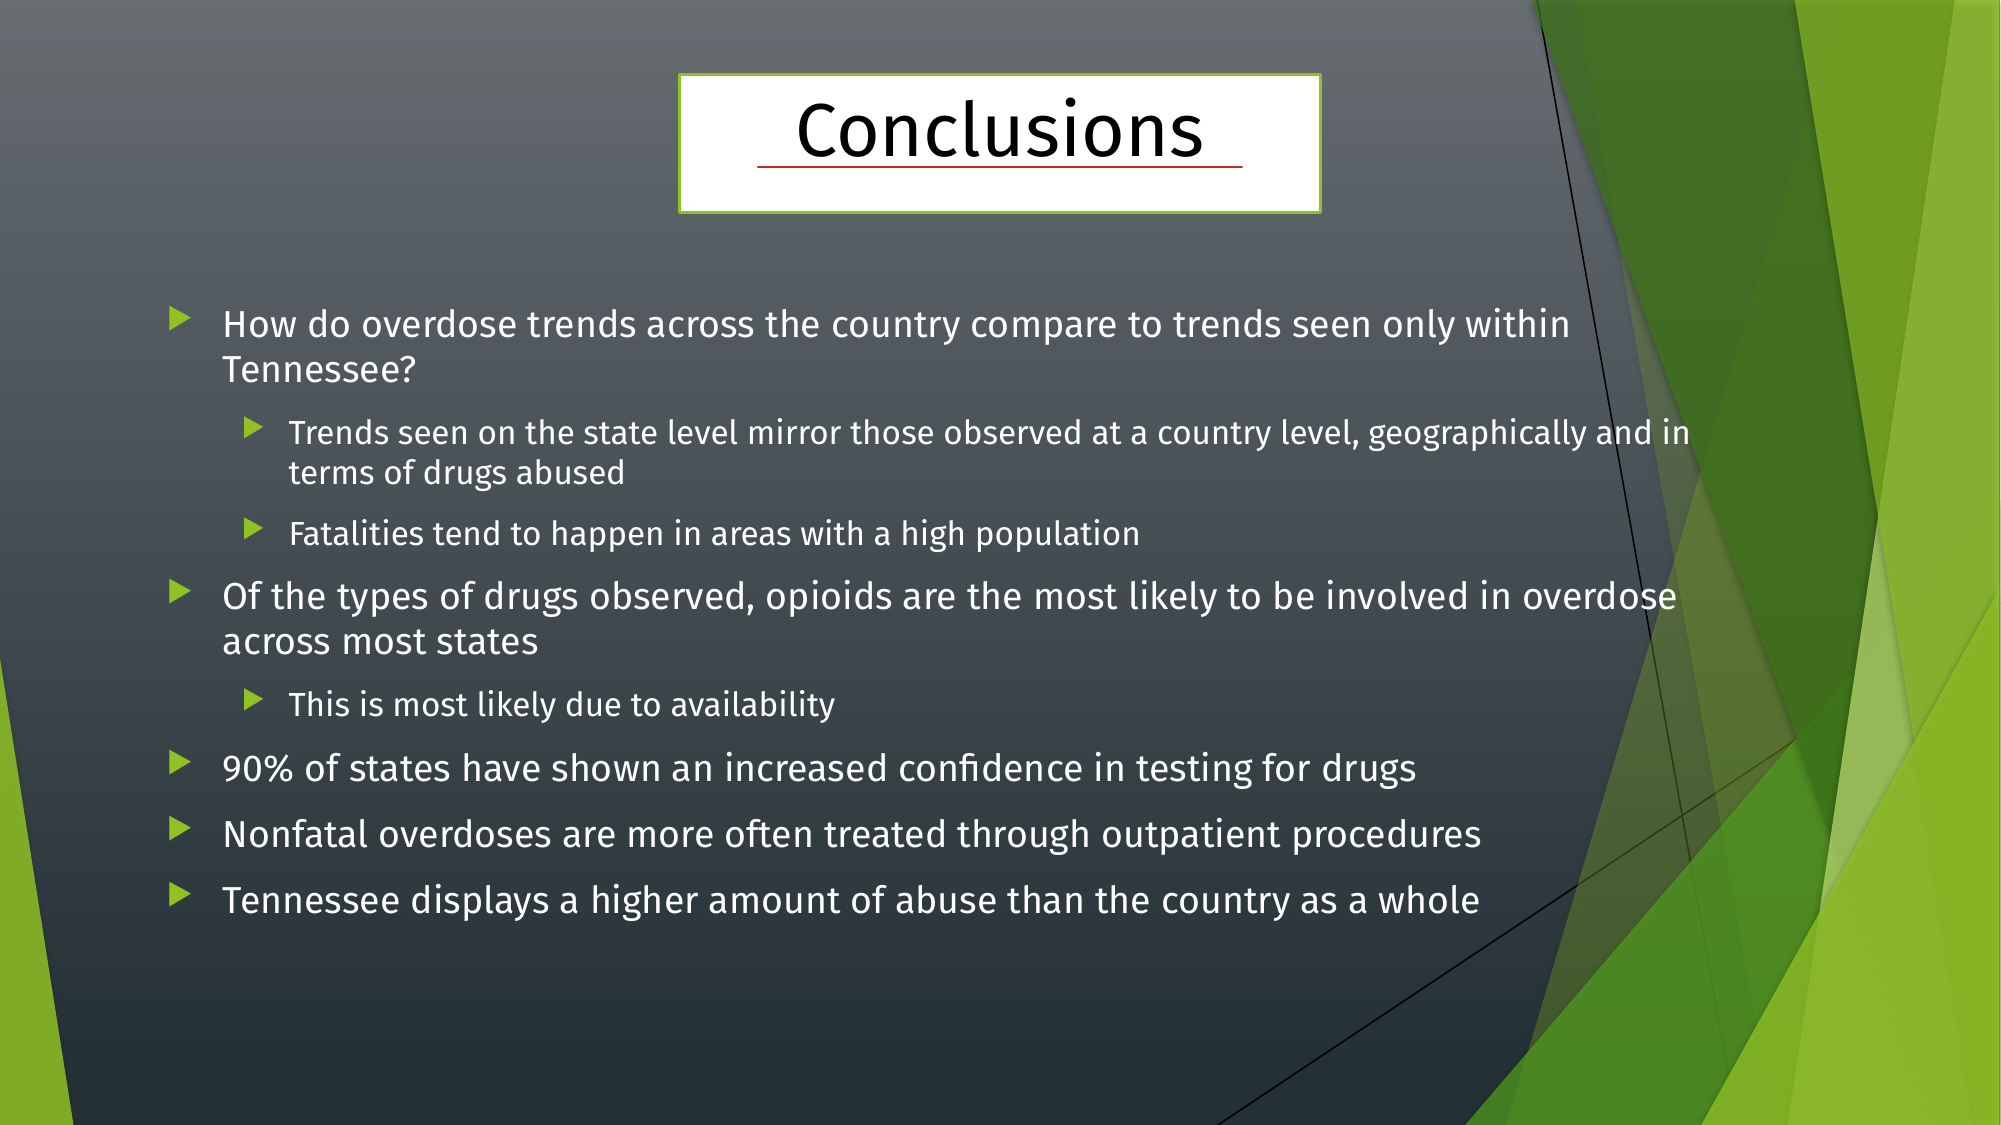

# Conclusions
How do overdose trends across the country compare to trends seen only within Tennessee?
Trends seen on the state level mirror those observed at a country level, geographically and in terms of drugs abused
Fatalities tend to happen in areas with a high population
Of the types of drugs observed, opioids are the most likely to be involved in overdose across most states
This is most likely due to availability
90% of states have shown an increased confidence in testing for drugs
Nonfatal overdoses are more often treated through outpatient procedures
Tennessee displays a higher amount of abuse than the country as a whole